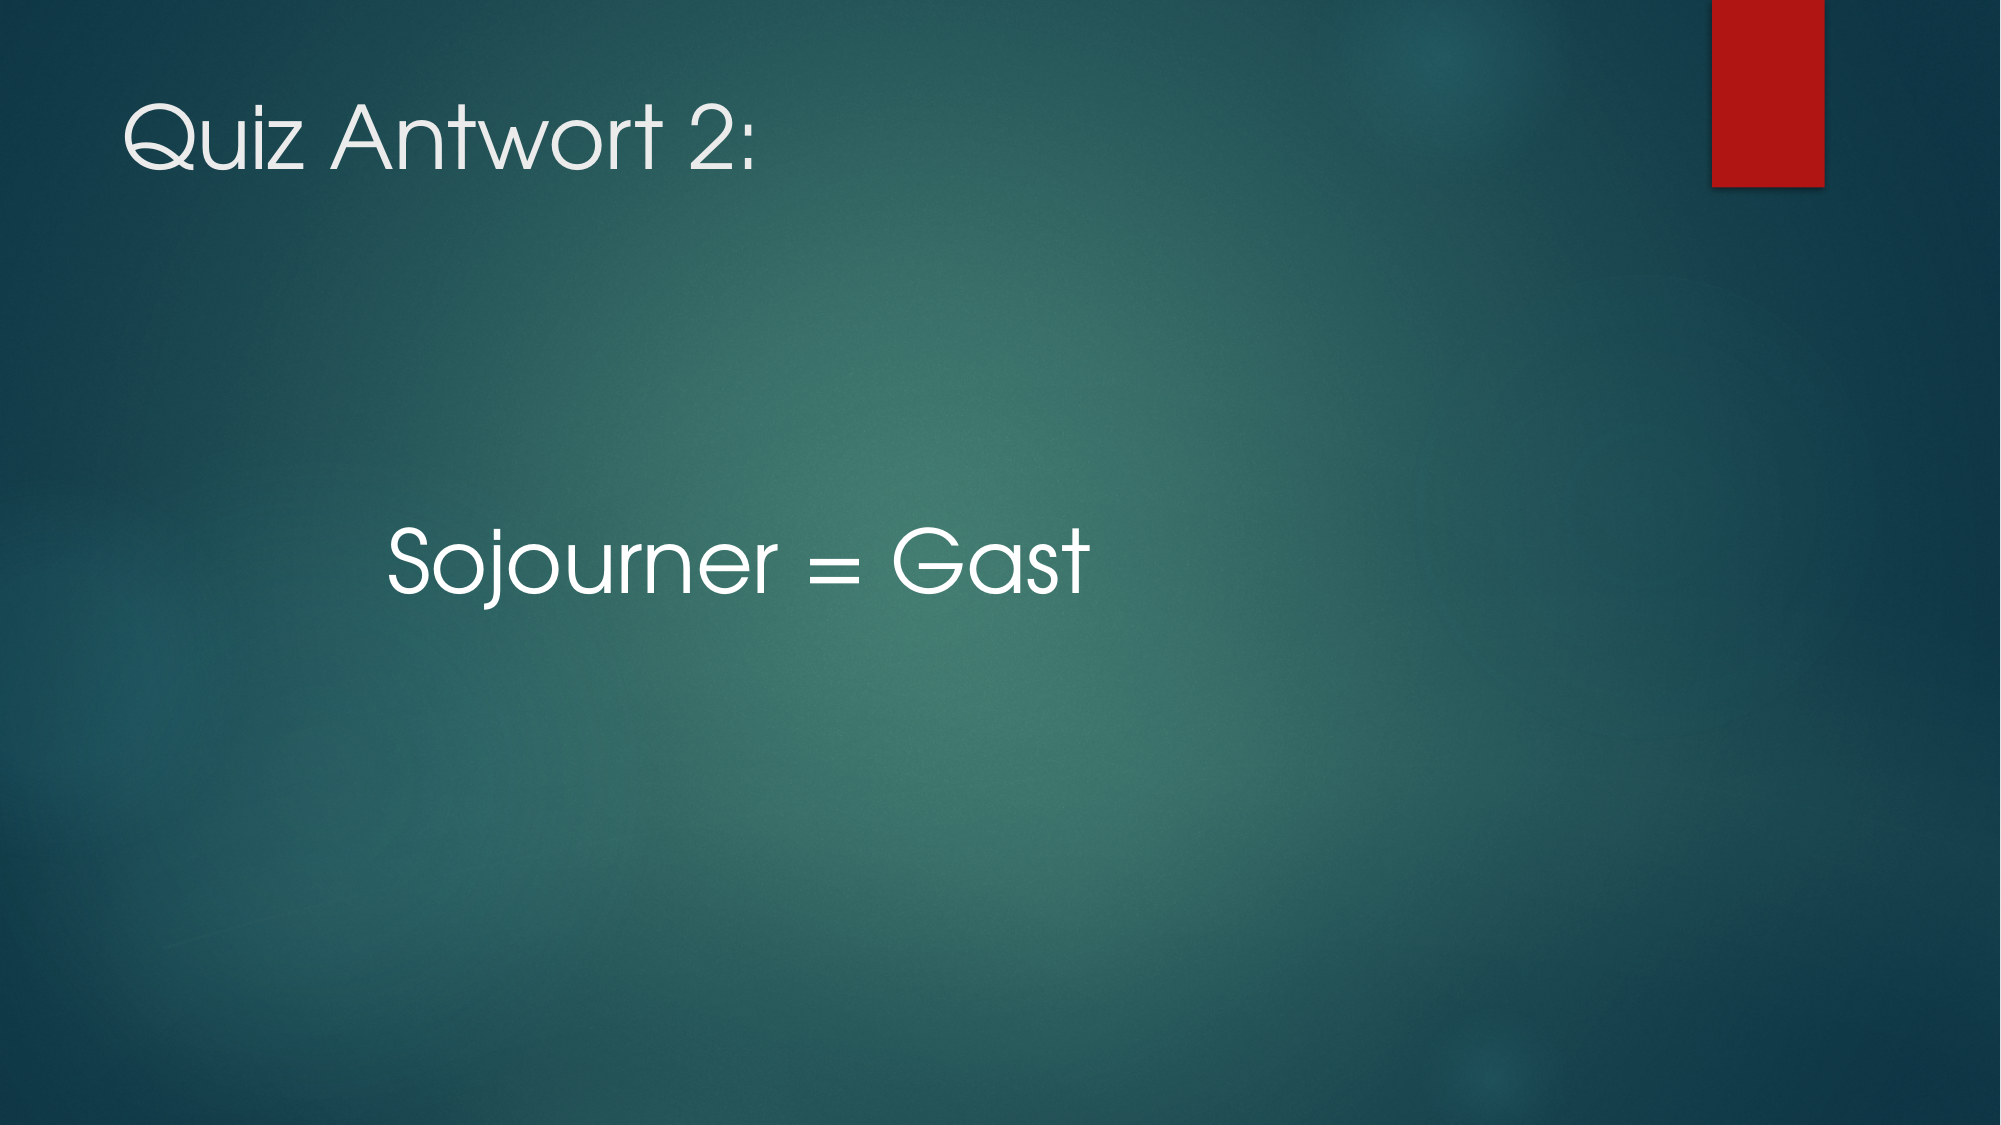

# Quiz Antwort 2:
Sojourner = Gast